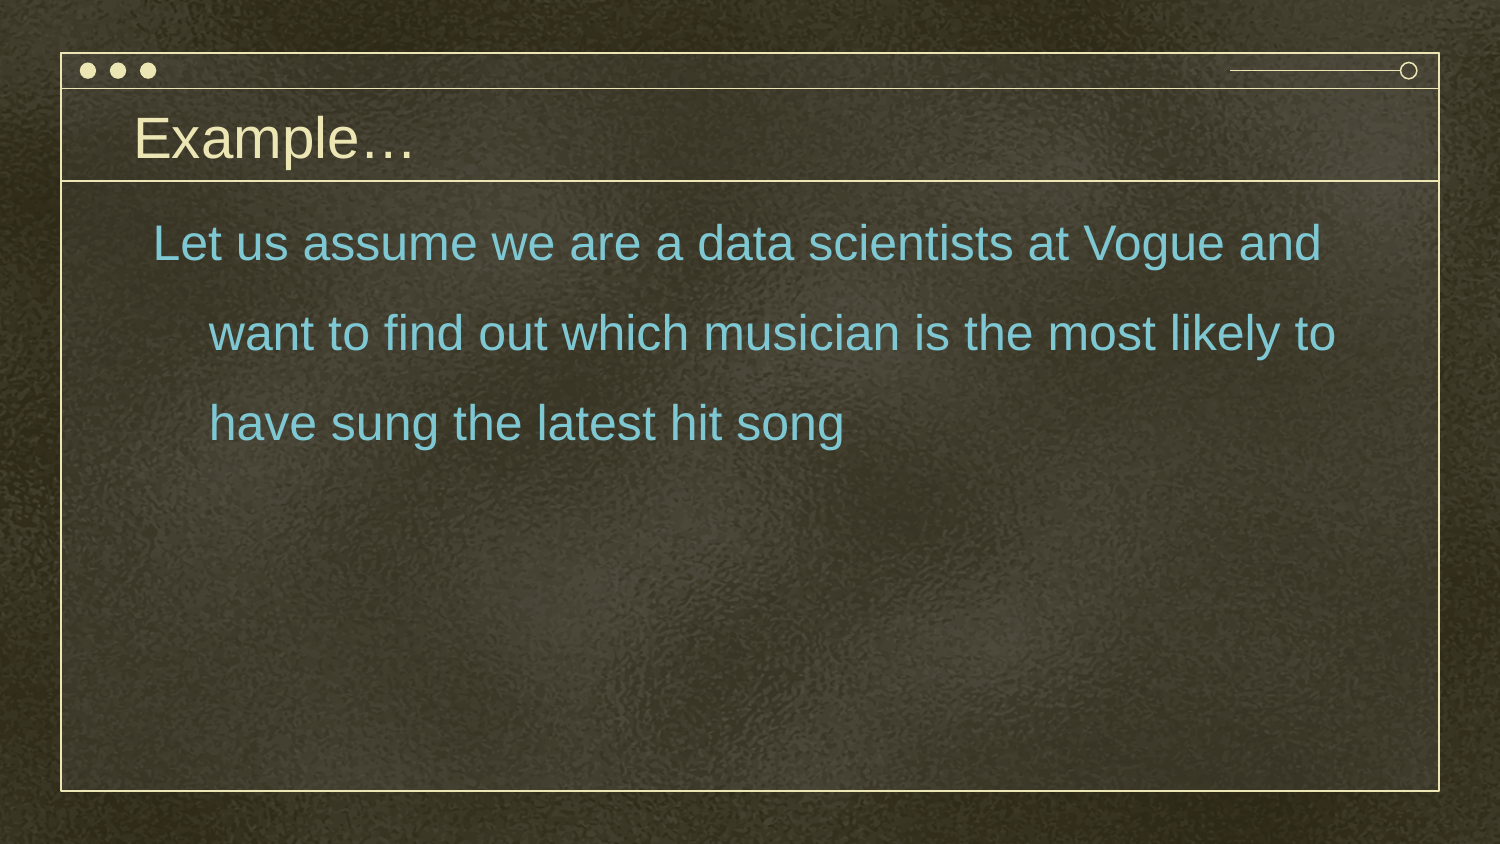

# Example…
Let us assume we are a data scientists at Vogue and want to find out which musician is the most likely to have sung the latest hit song